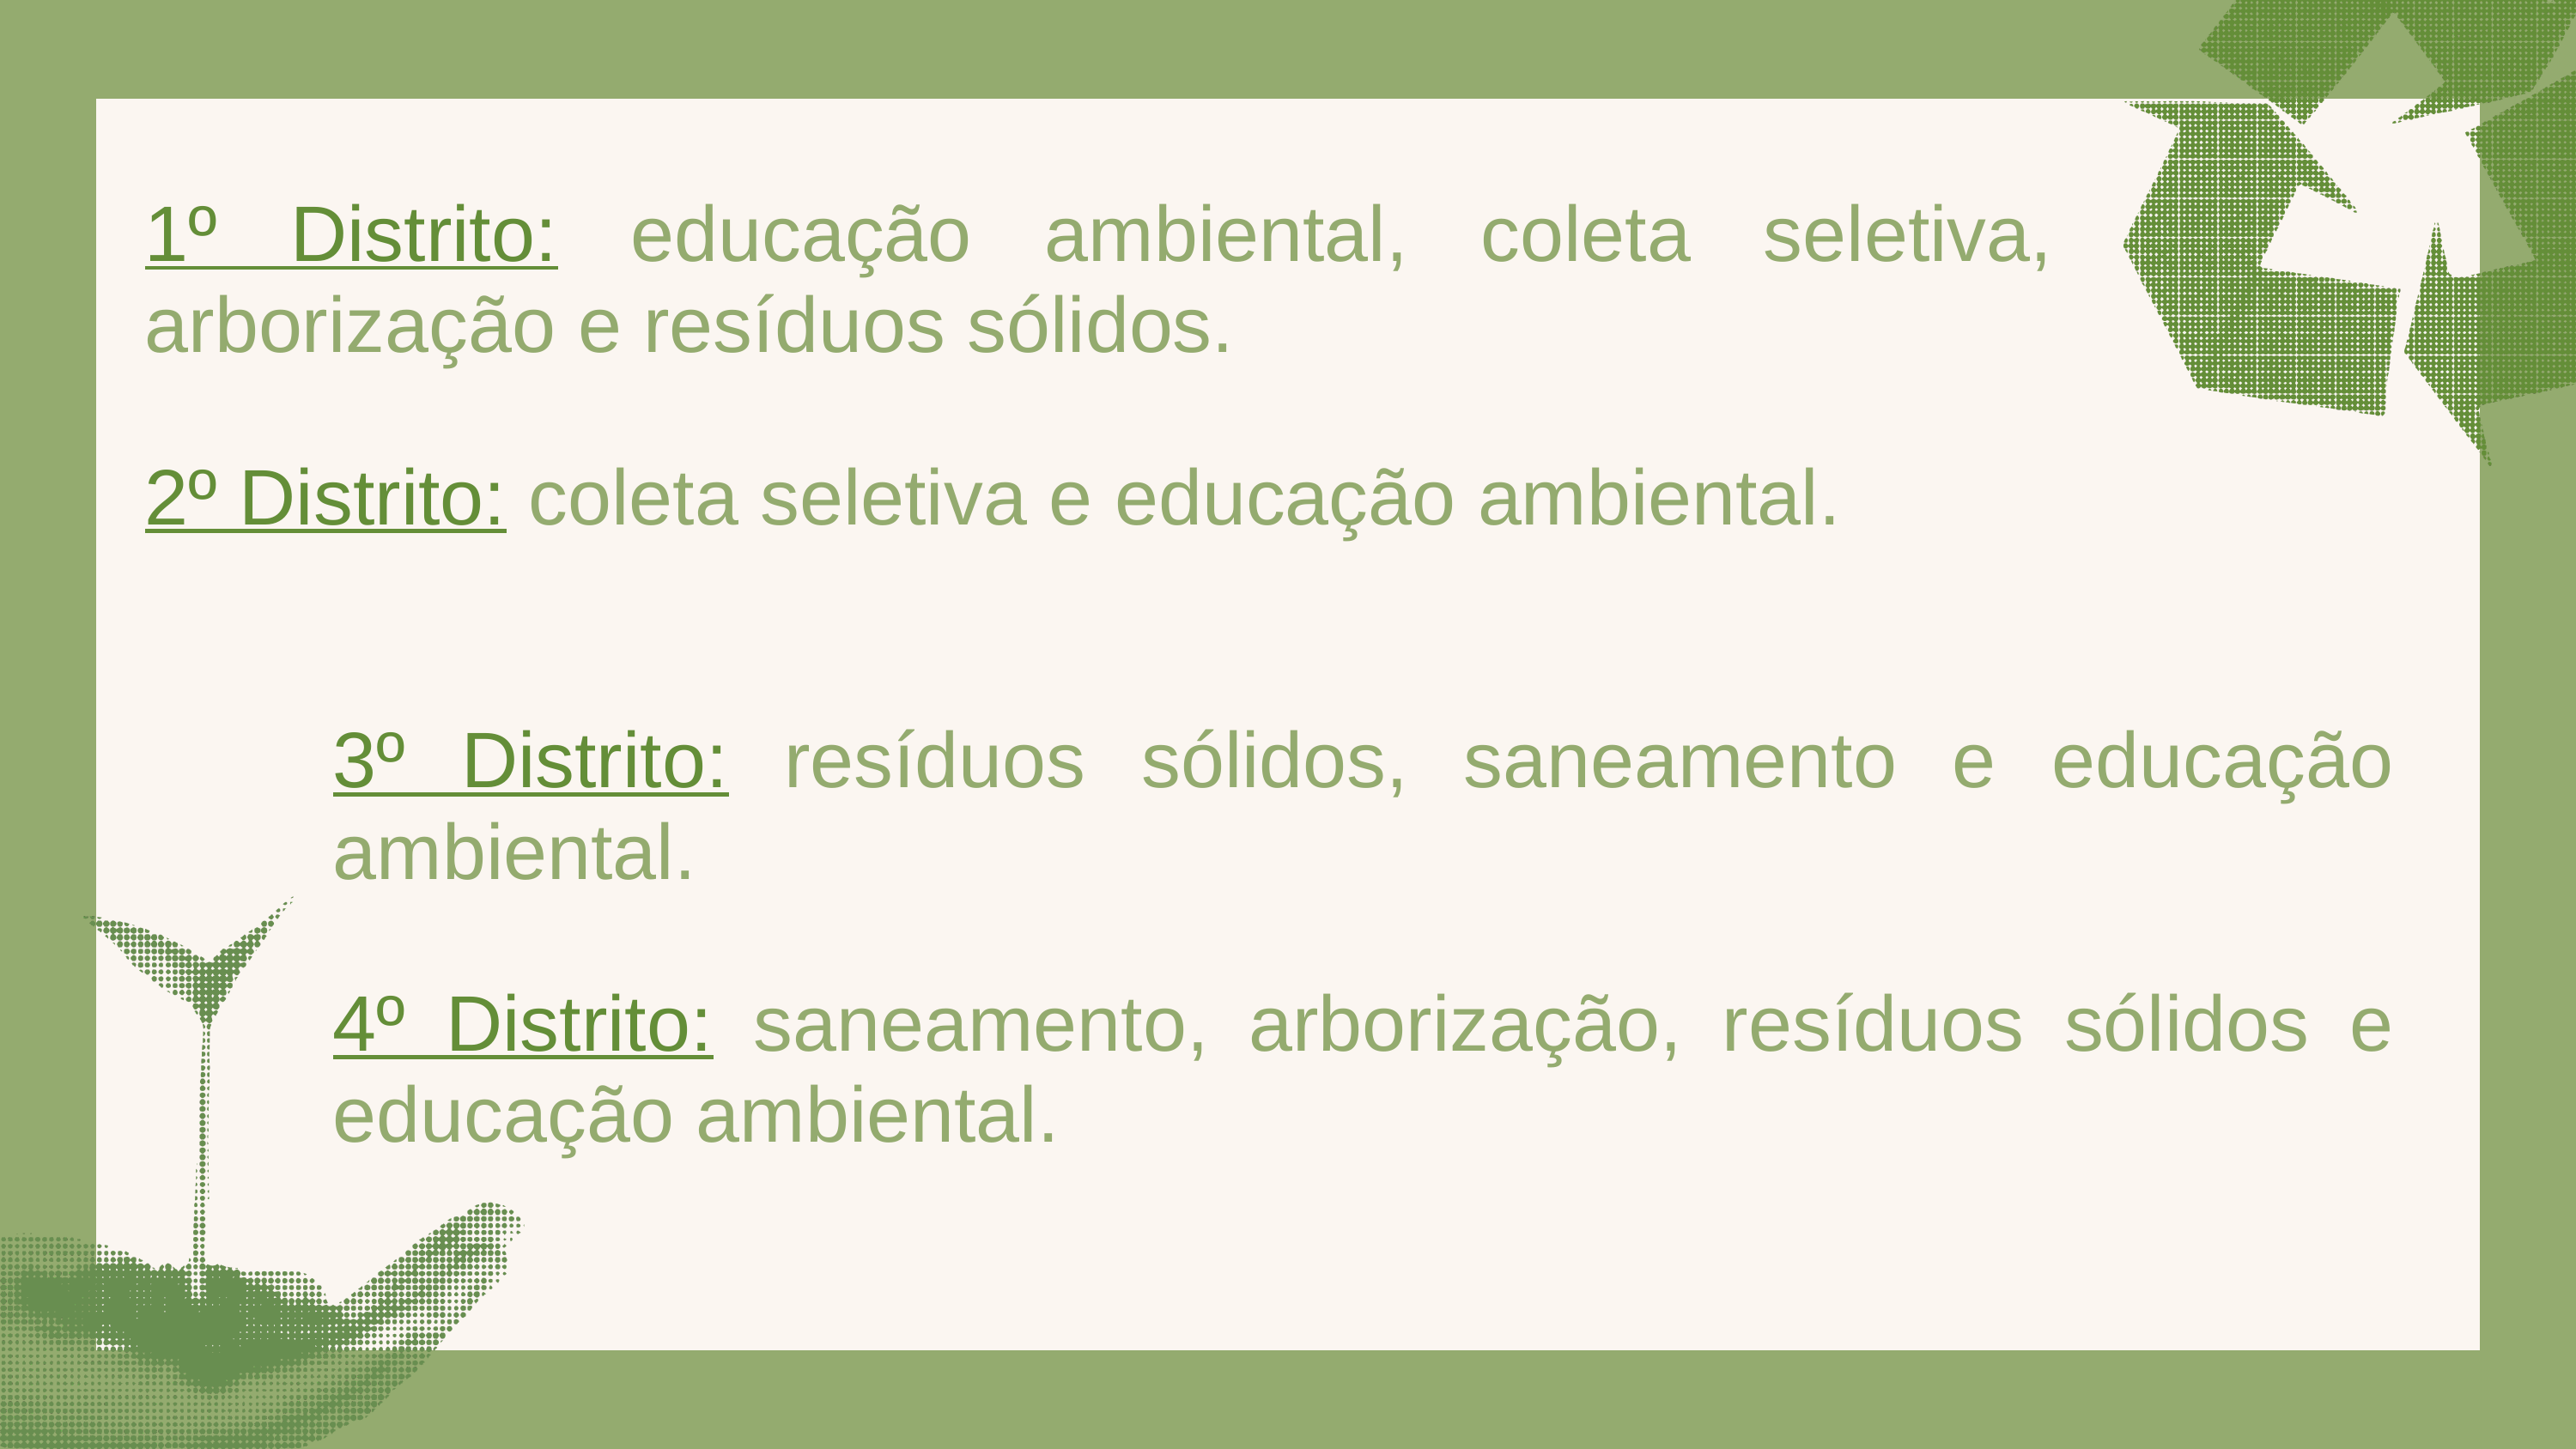

1º Distrito: educação ambiental, coleta seletiva, arborização e resíduos sólidos.
2º Distrito: coleta seletiva e educação ambiental.
3º Distrito: resíduos sólidos, saneamento e educação ambiental.

4º Distrito: saneamento, arborização, resíduos sólidos e educação ambiental.